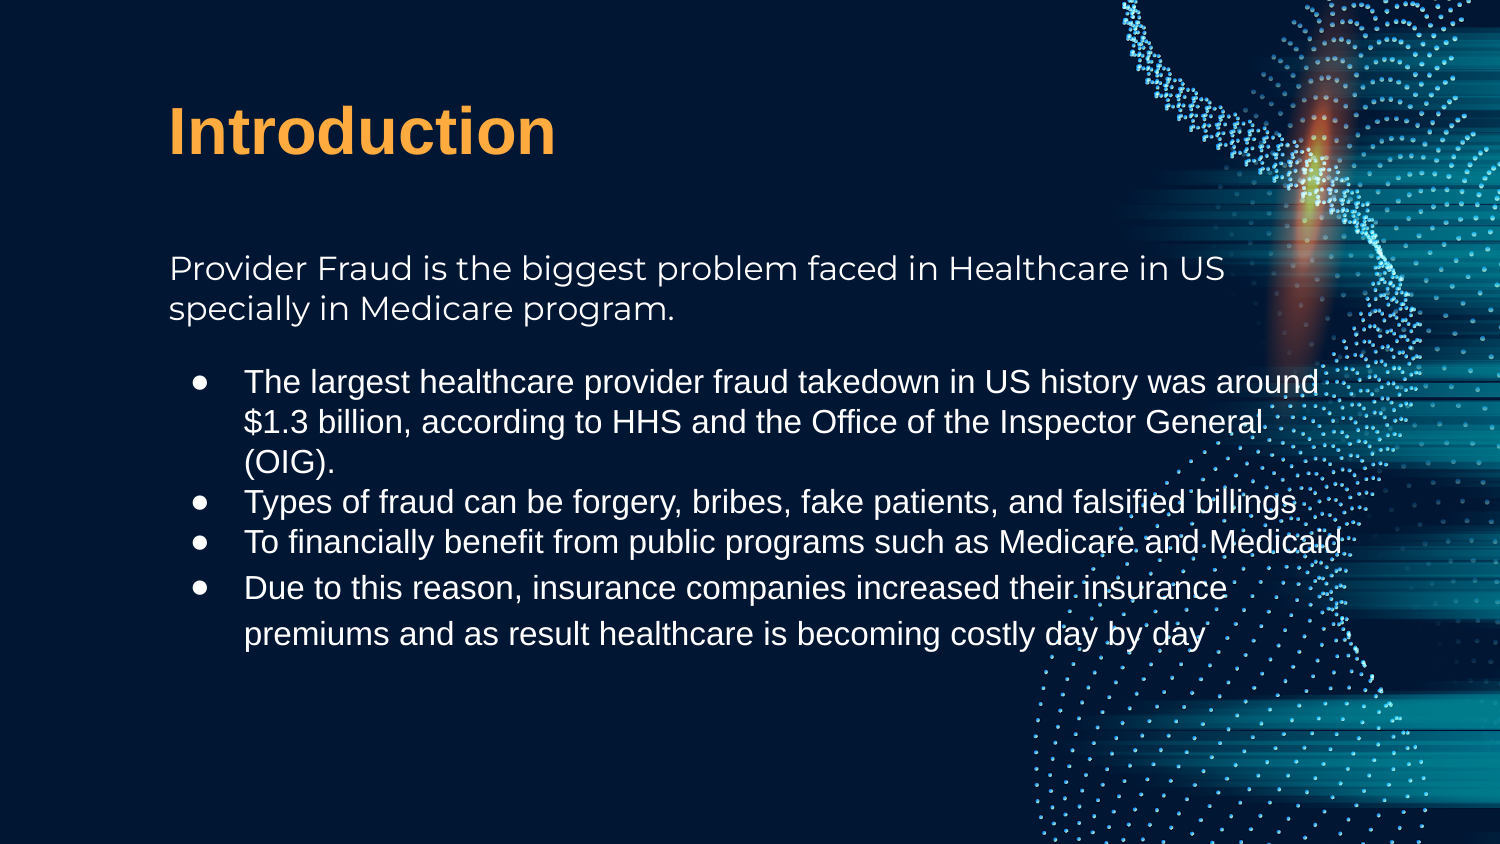

# Introduction
Provider Fraud is the biggest problem faced in Healthcare in US specially in Medicare program.
The largest healthcare provider fraud takedown in US history was around $1.3 billion, according to HHS and the Office of the Inspector General (OIG).
Types of fraud can be forgery, bribes, fake patients, and falsified billings
To financially benefit from public programs such as Medicare and Medicaid
Due to this reason, insurance companies increased their insurance premiums and as result healthcare is becoming costly day by day